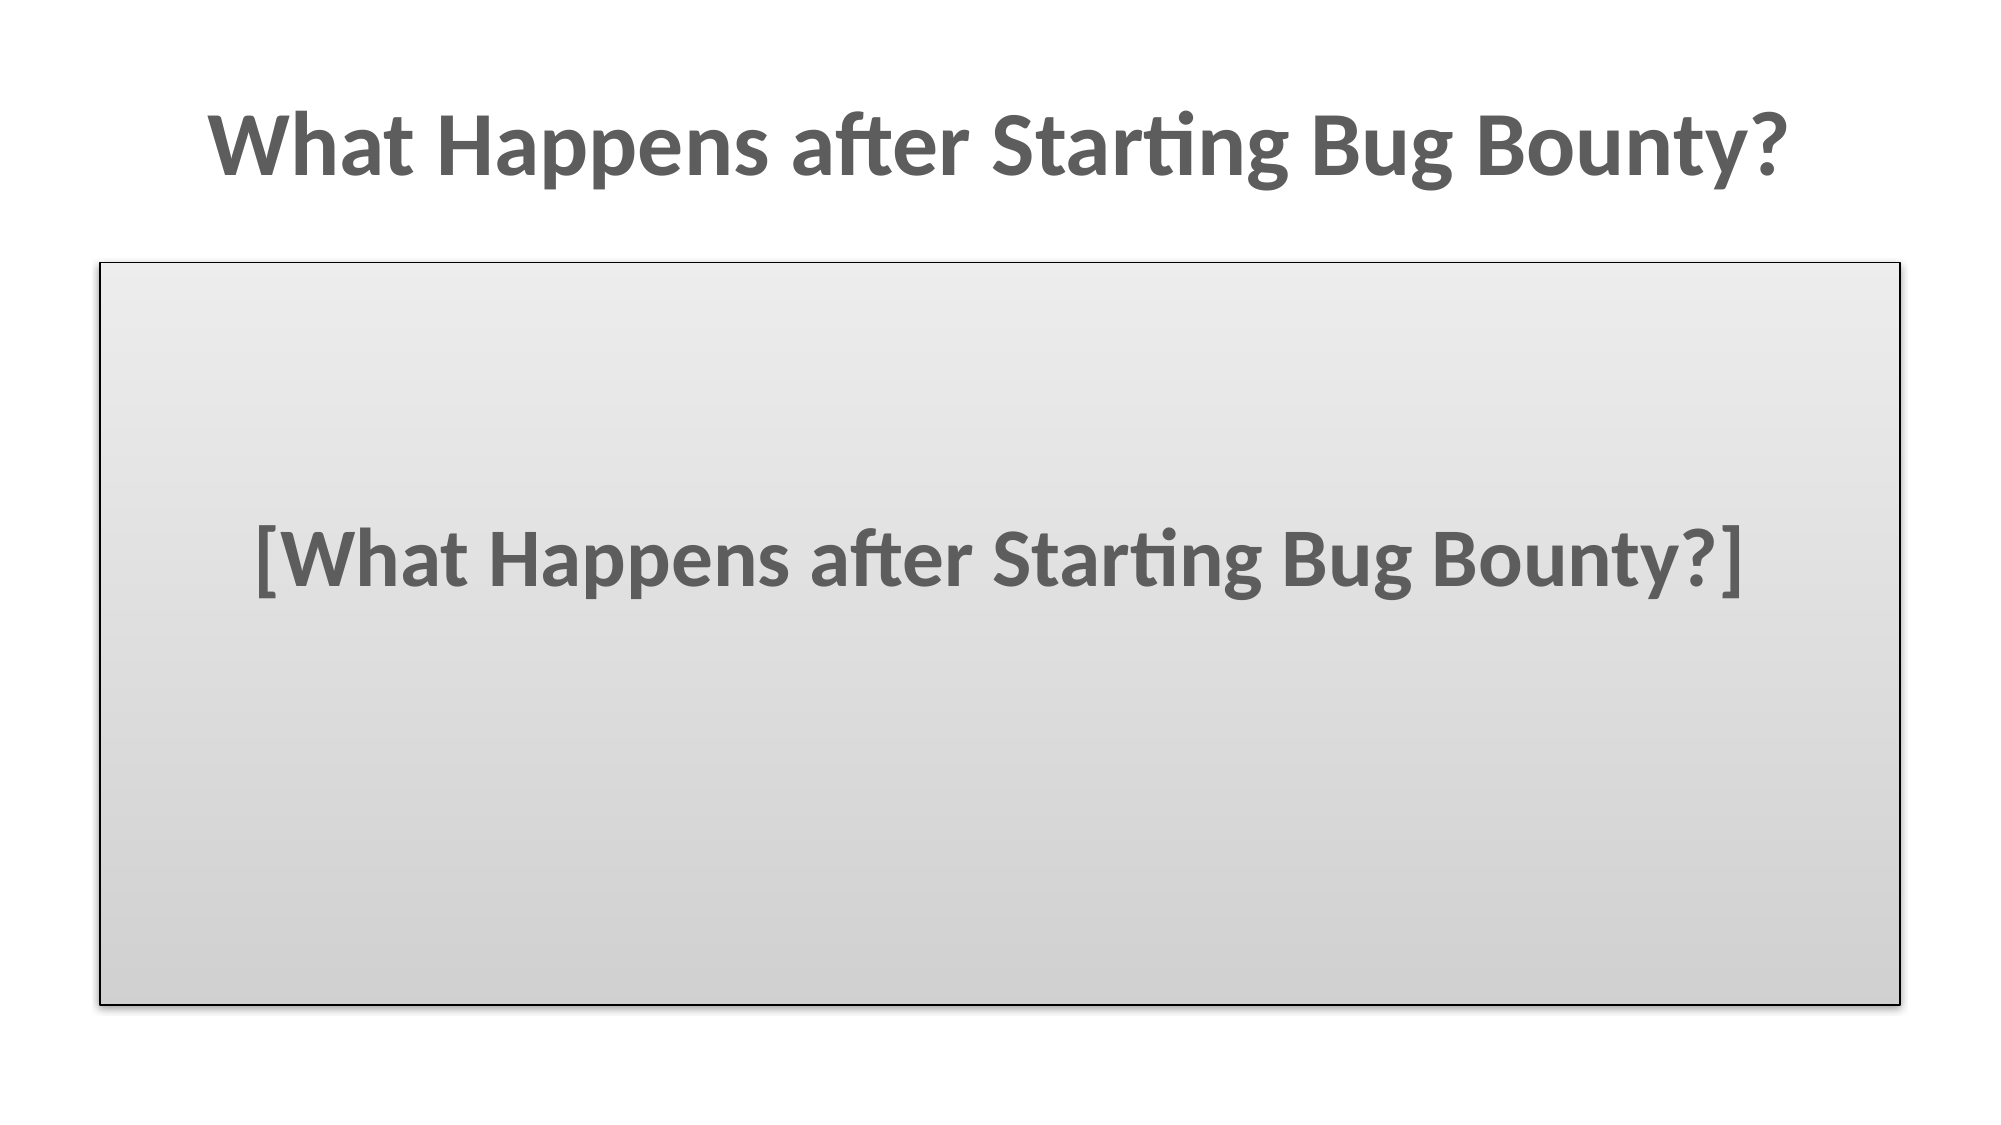

# What Happens after Starting Bug Bounty?

[What Happens after Starting Bug Bounty?]